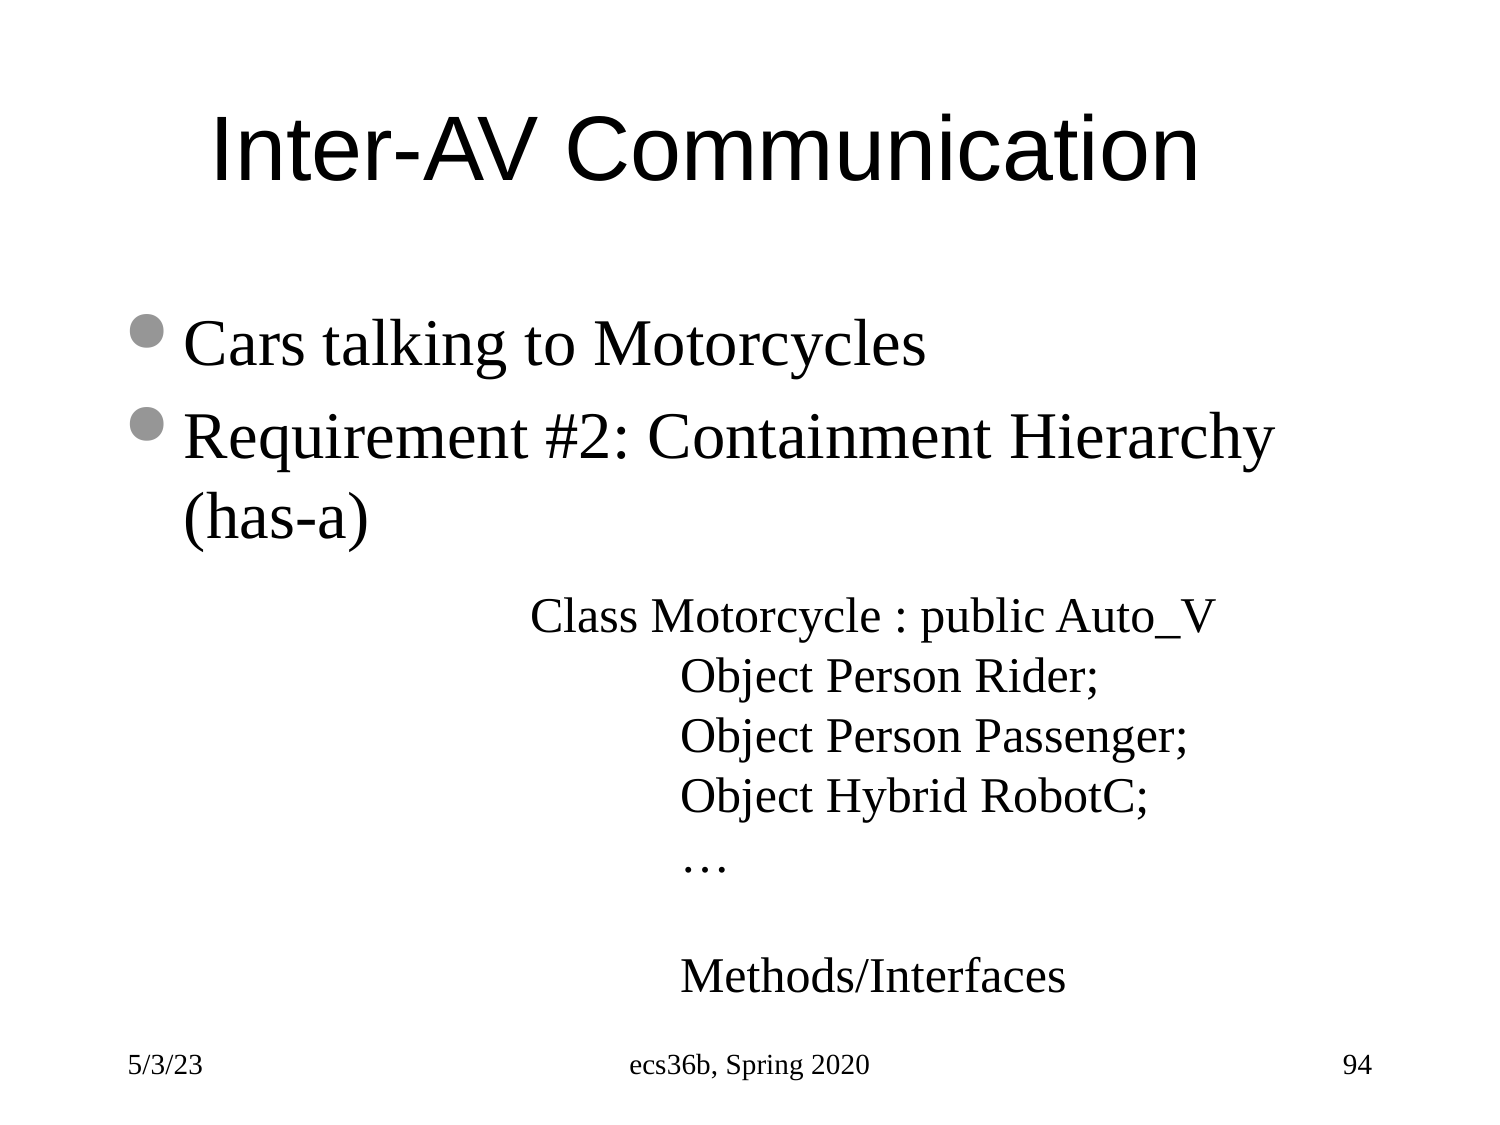

# Inter-AV Communication
Cars talking to Motorcycles
Requirement #2: Containment Hierarchy (has-a)
Class Motorcycle : public Auto_V
	Object Person Rider;
	Object Person Passenger;
            Object Hybrid RobotC;
	…

	Methods/Interfaces
5/3/23
ecs36b, Spring 2020
94